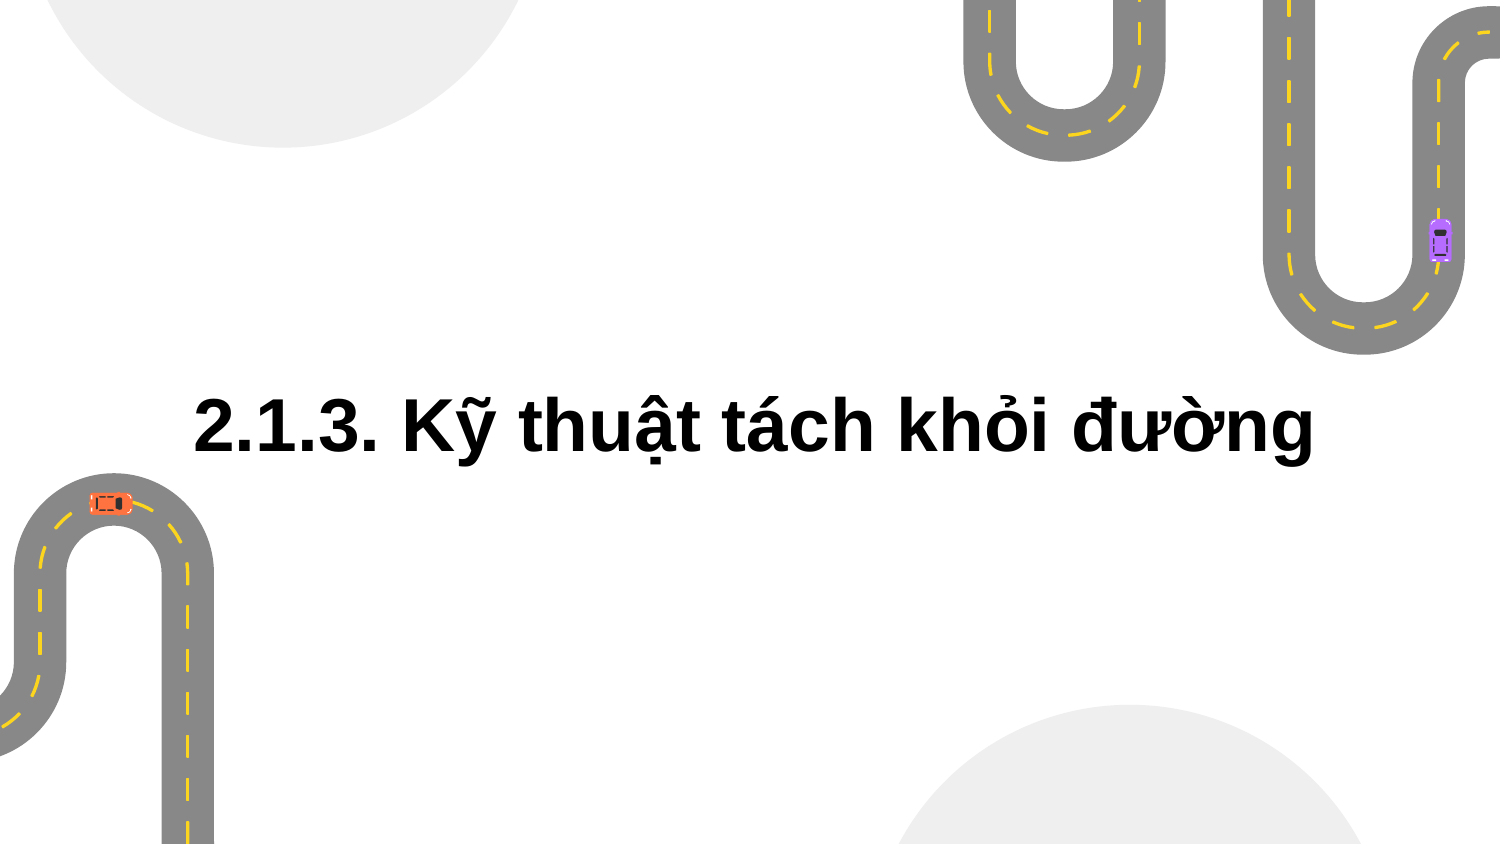

# 2.1.3. Kỹ thuật tách khỏi đường